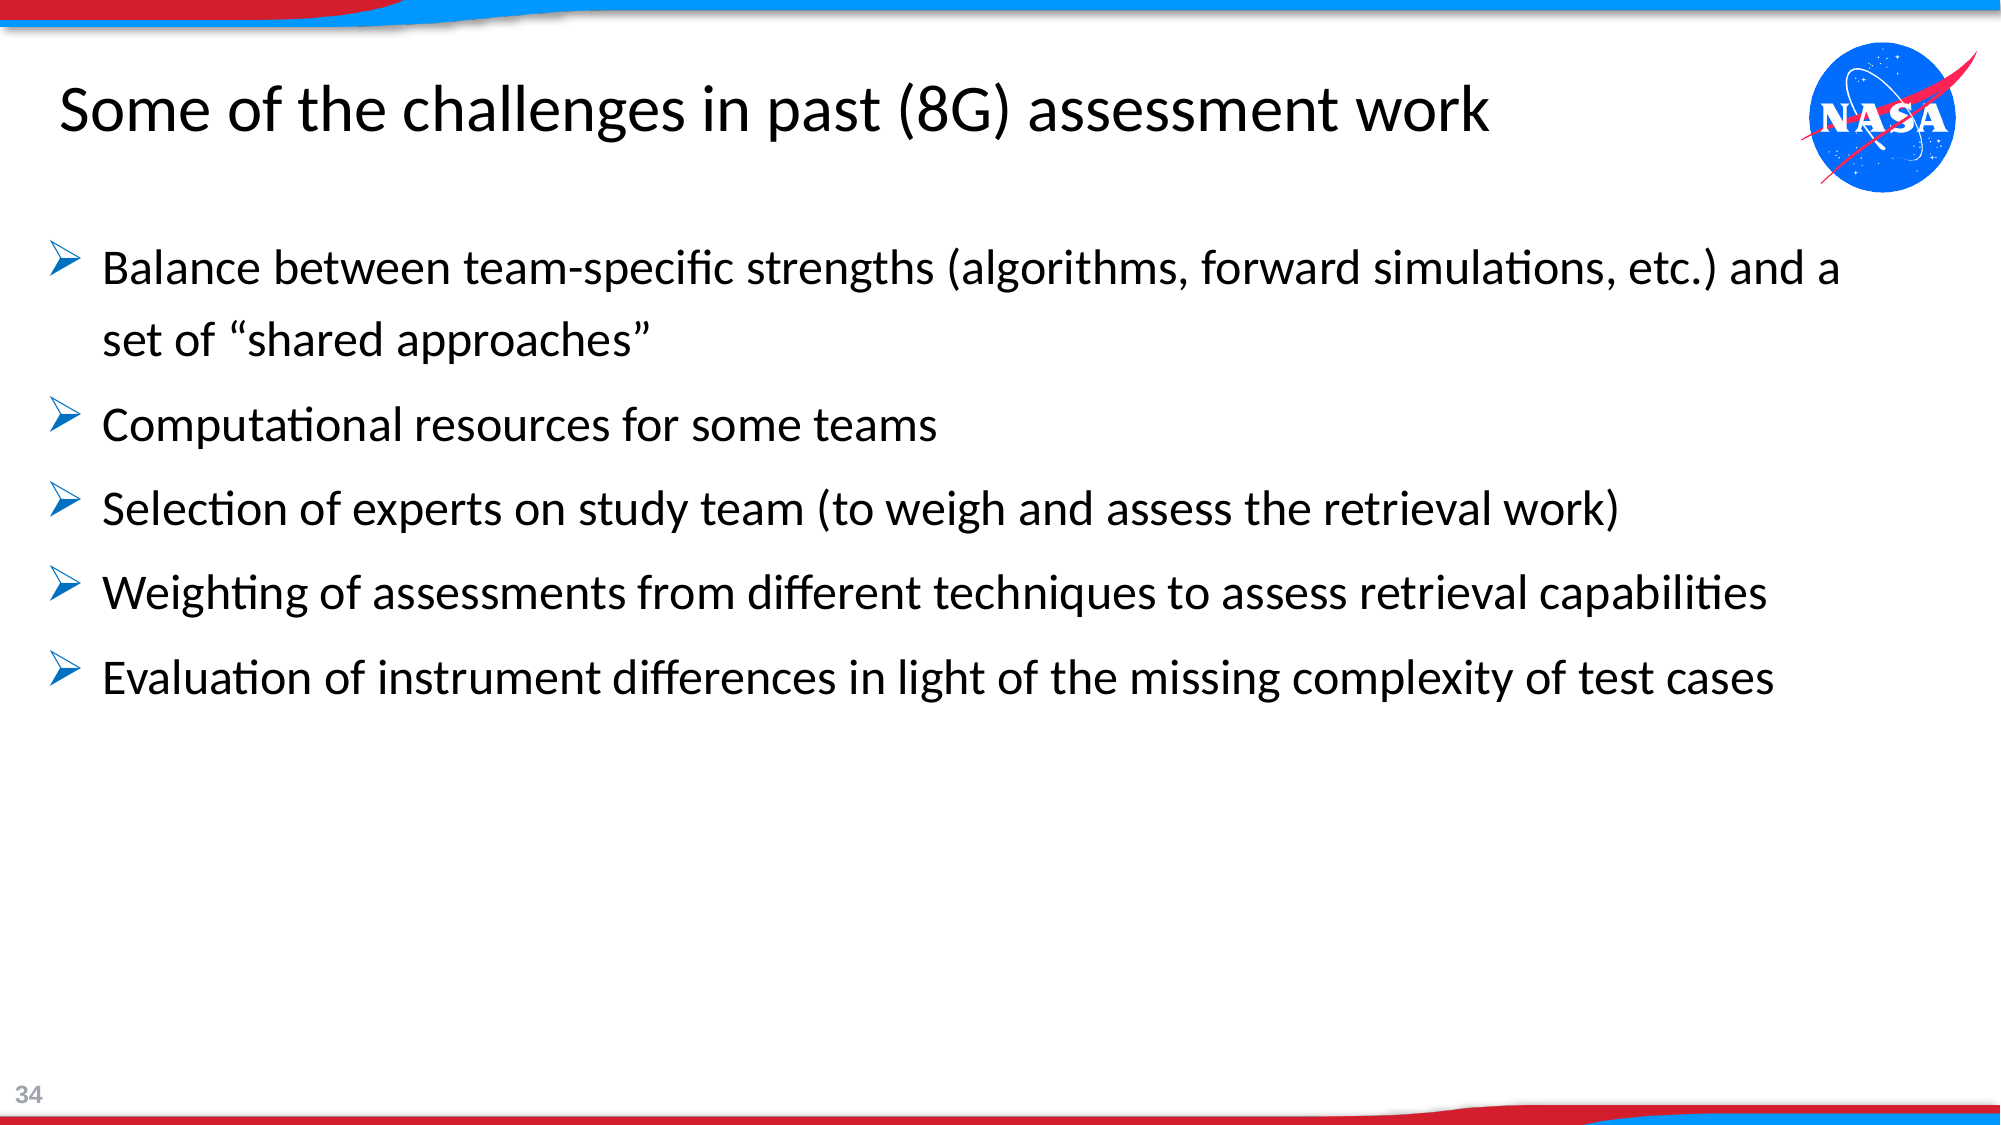

# Some of the challenges in past (8G) assessment work
Balance between team-specific strengths (algorithms, forward simulations, etc.) and a set of “shared approaches”
Computational resources for some teams
Selection of experts on study team (to weigh and assess the retrieval work)
Weighting of assessments from different techniques to assess retrieval capabilities
Evaluation of instrument differences in light of the missing complexity of test cases
34